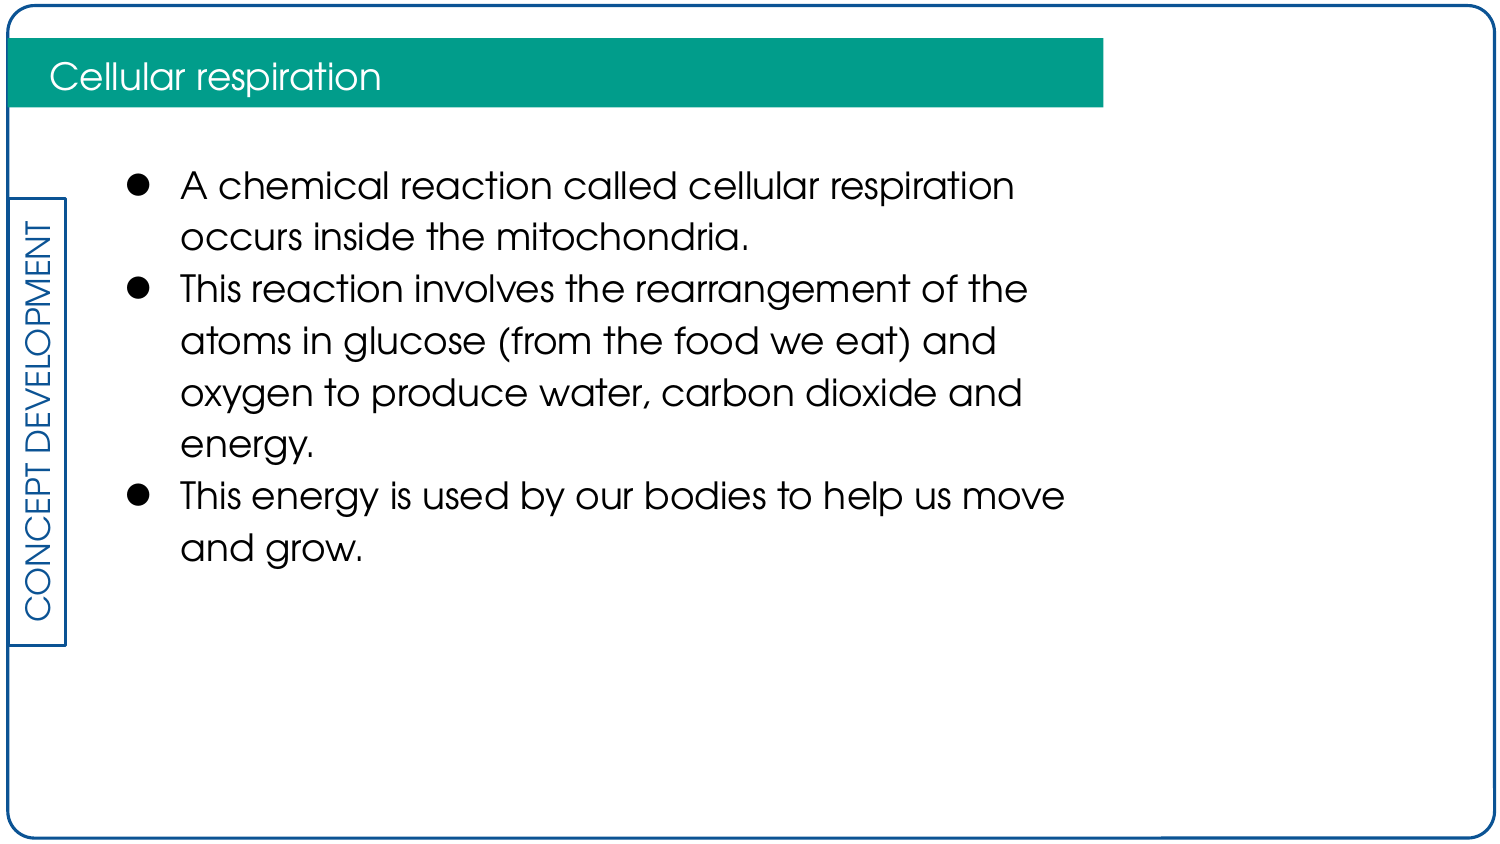

Cellular respiration
A chemical reaction called cellular respiration occurs inside the mitochondria.
This reaction involves the rearrangement of the atoms in glucose (from the food we eat) and oxygen to produce water, carbon dioxide and energy.
This energy is used by our bodies to help us move and grow.